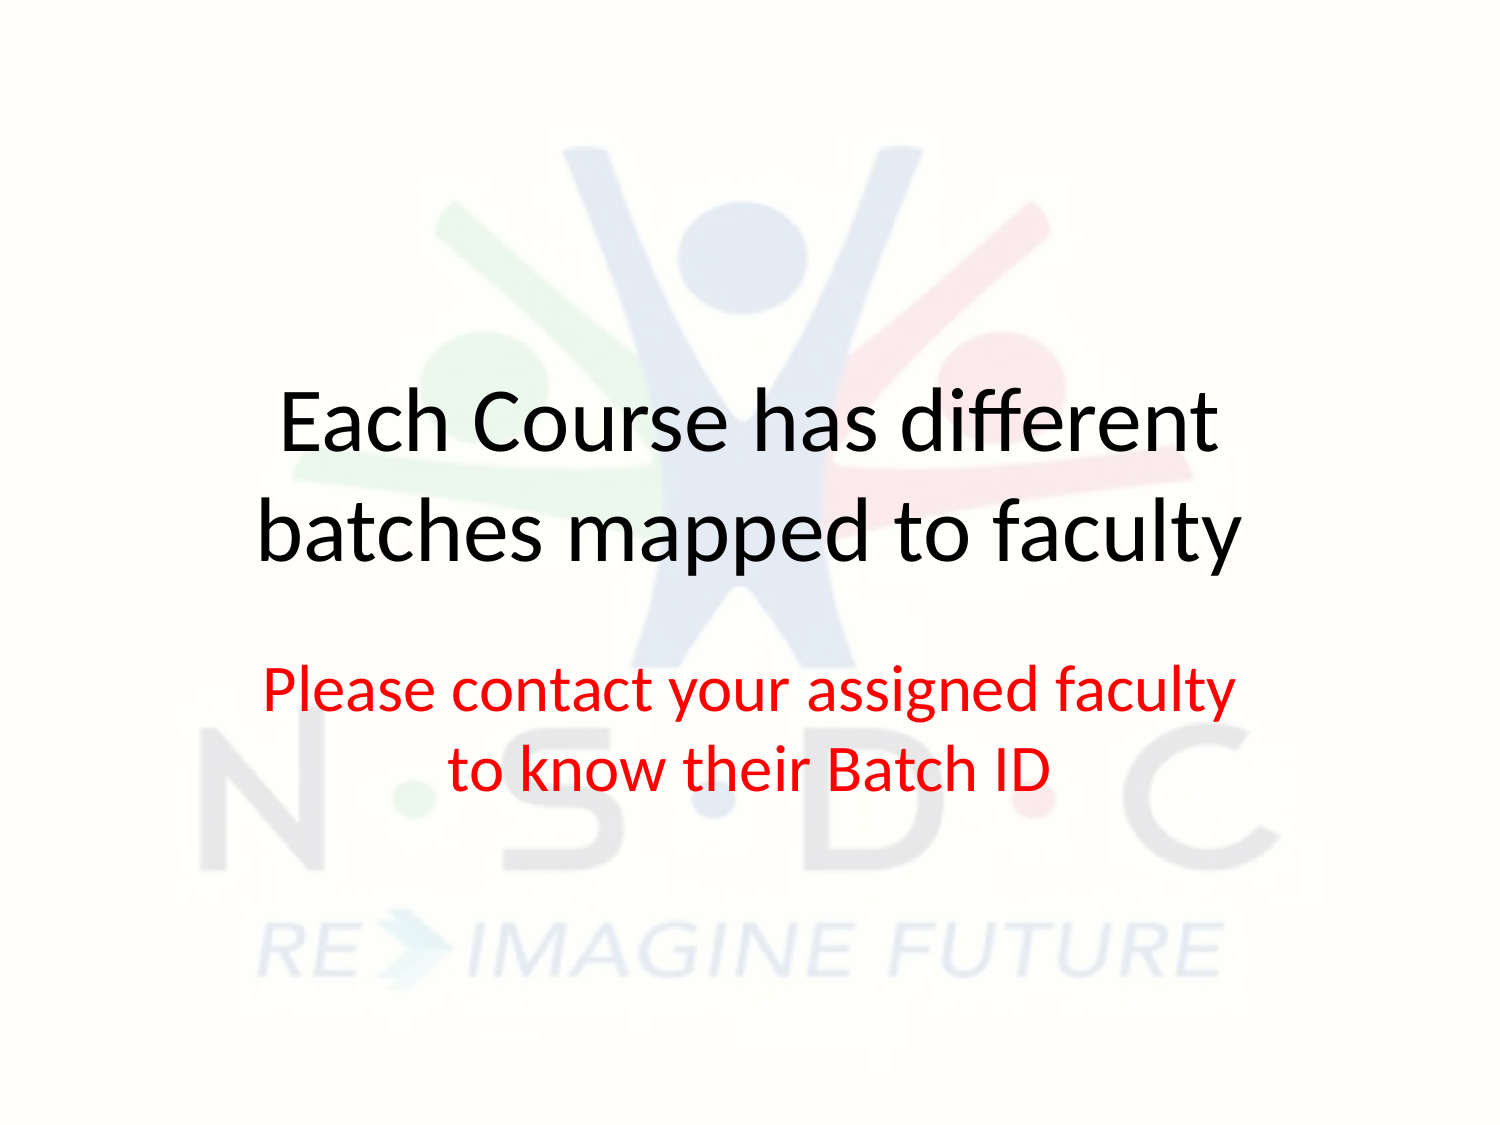

# Each Course has different batches mapped to faculty
Please contact your assigned faculty to know their Batch ID